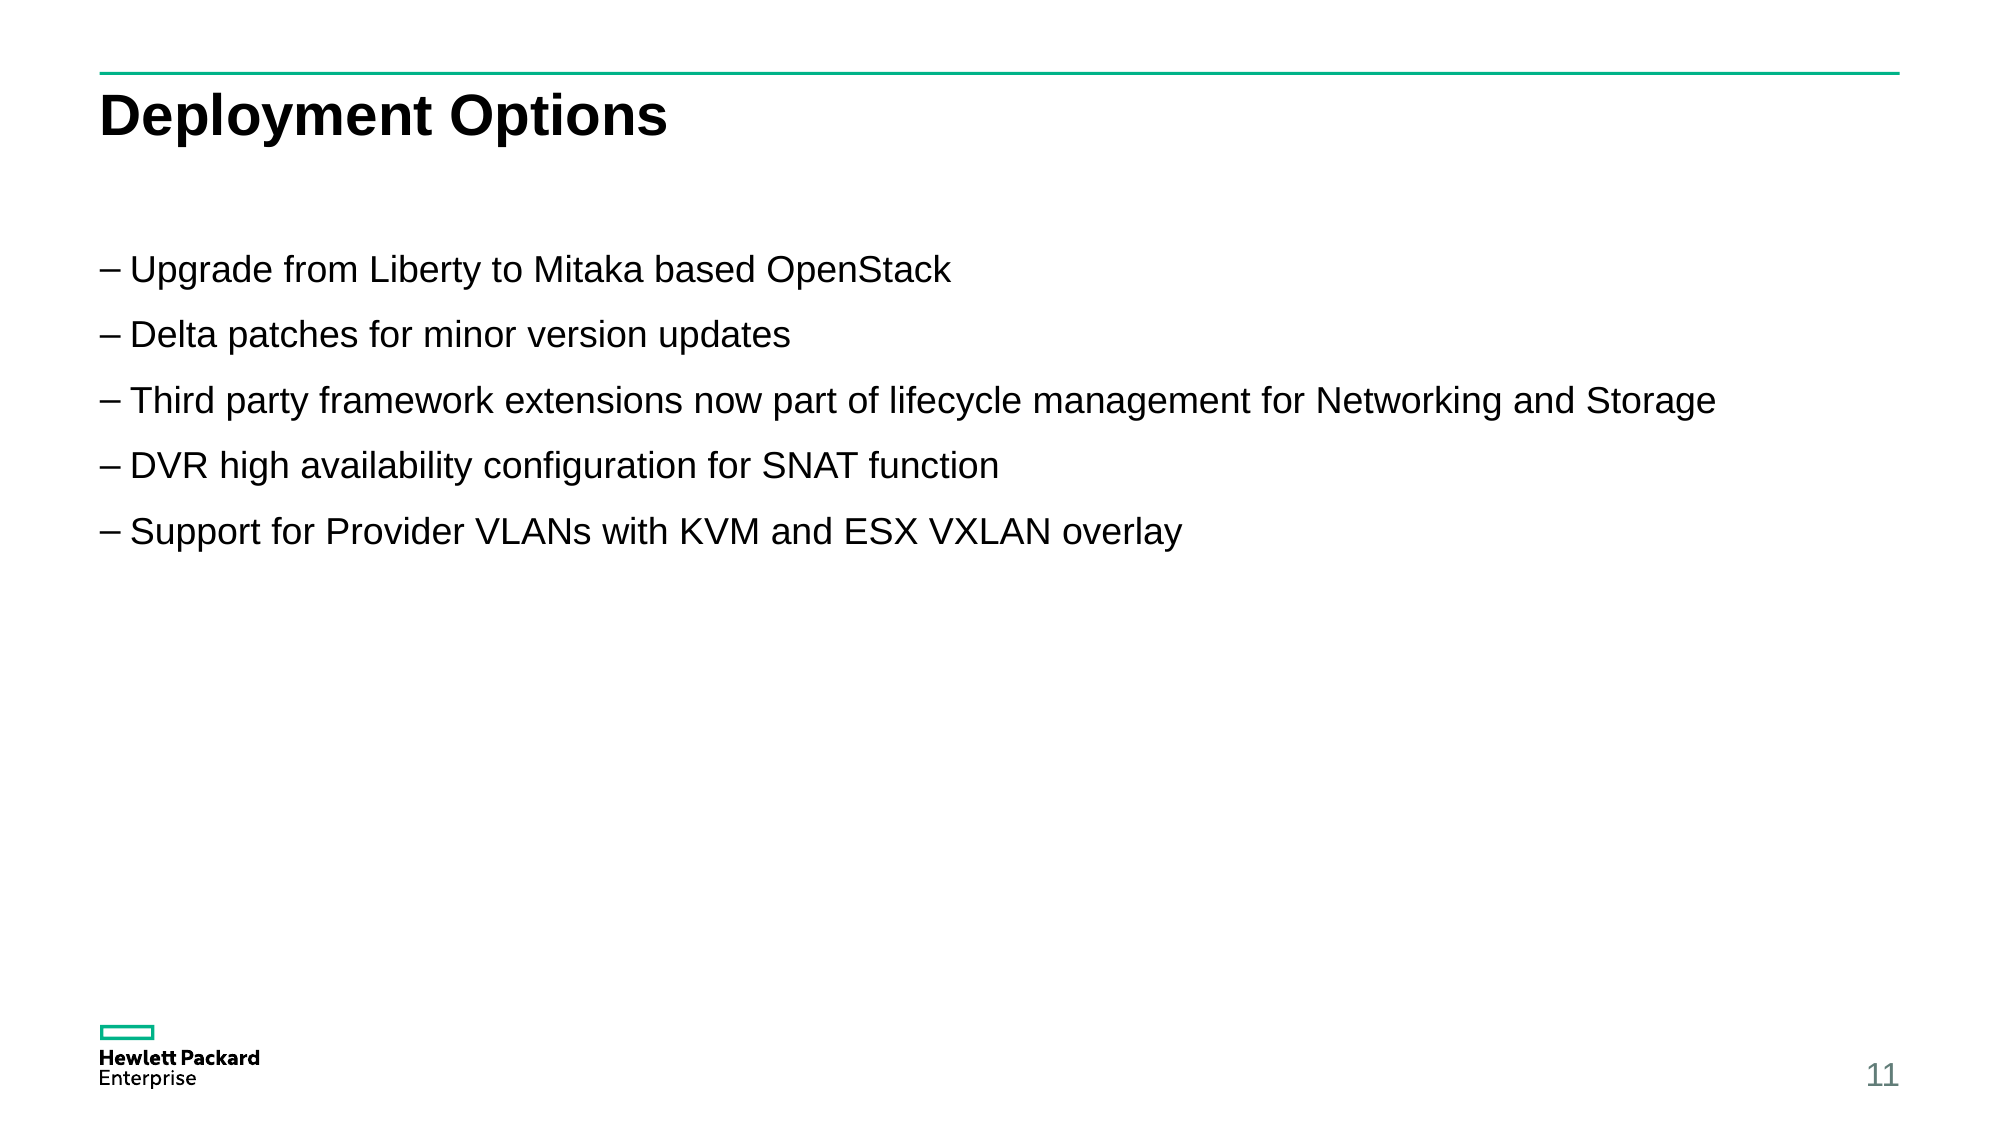

# Deployment Options

Upgrade from Liberty to Mitaka based OpenStack
Delta patches for minor version updates
Third party framework extensions now part of lifecycle management for Networking and Storage
DVR high availability configuration for SNAT function
Support for Provider VLANs with KVM and ESX VXLAN overlay
11